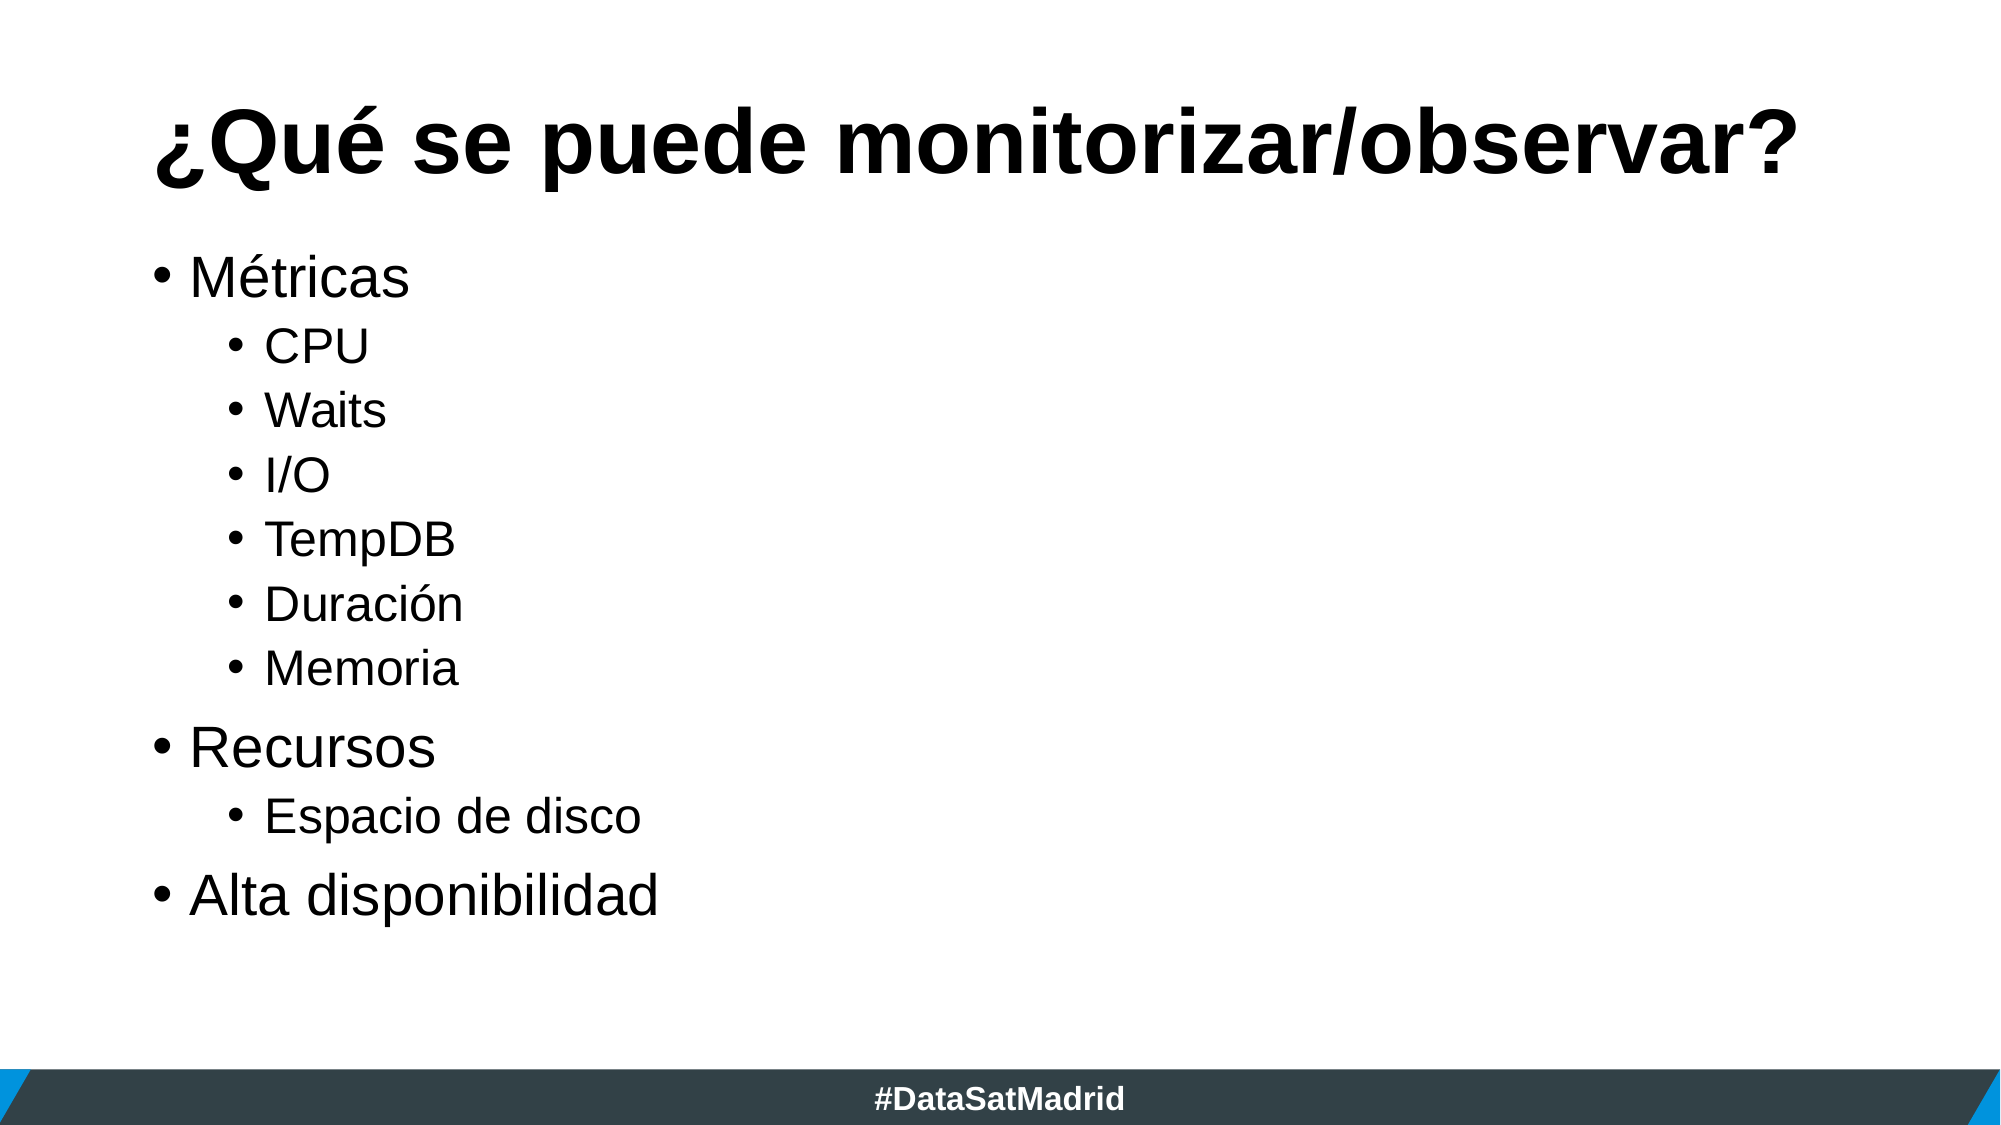

# ¿Qué se puede monitorizar/observar?
Métricas
CPU
Waits
I/O
TempDB
Duración
Memoria
Recursos
Espacio de disco
Alta disponibilidad